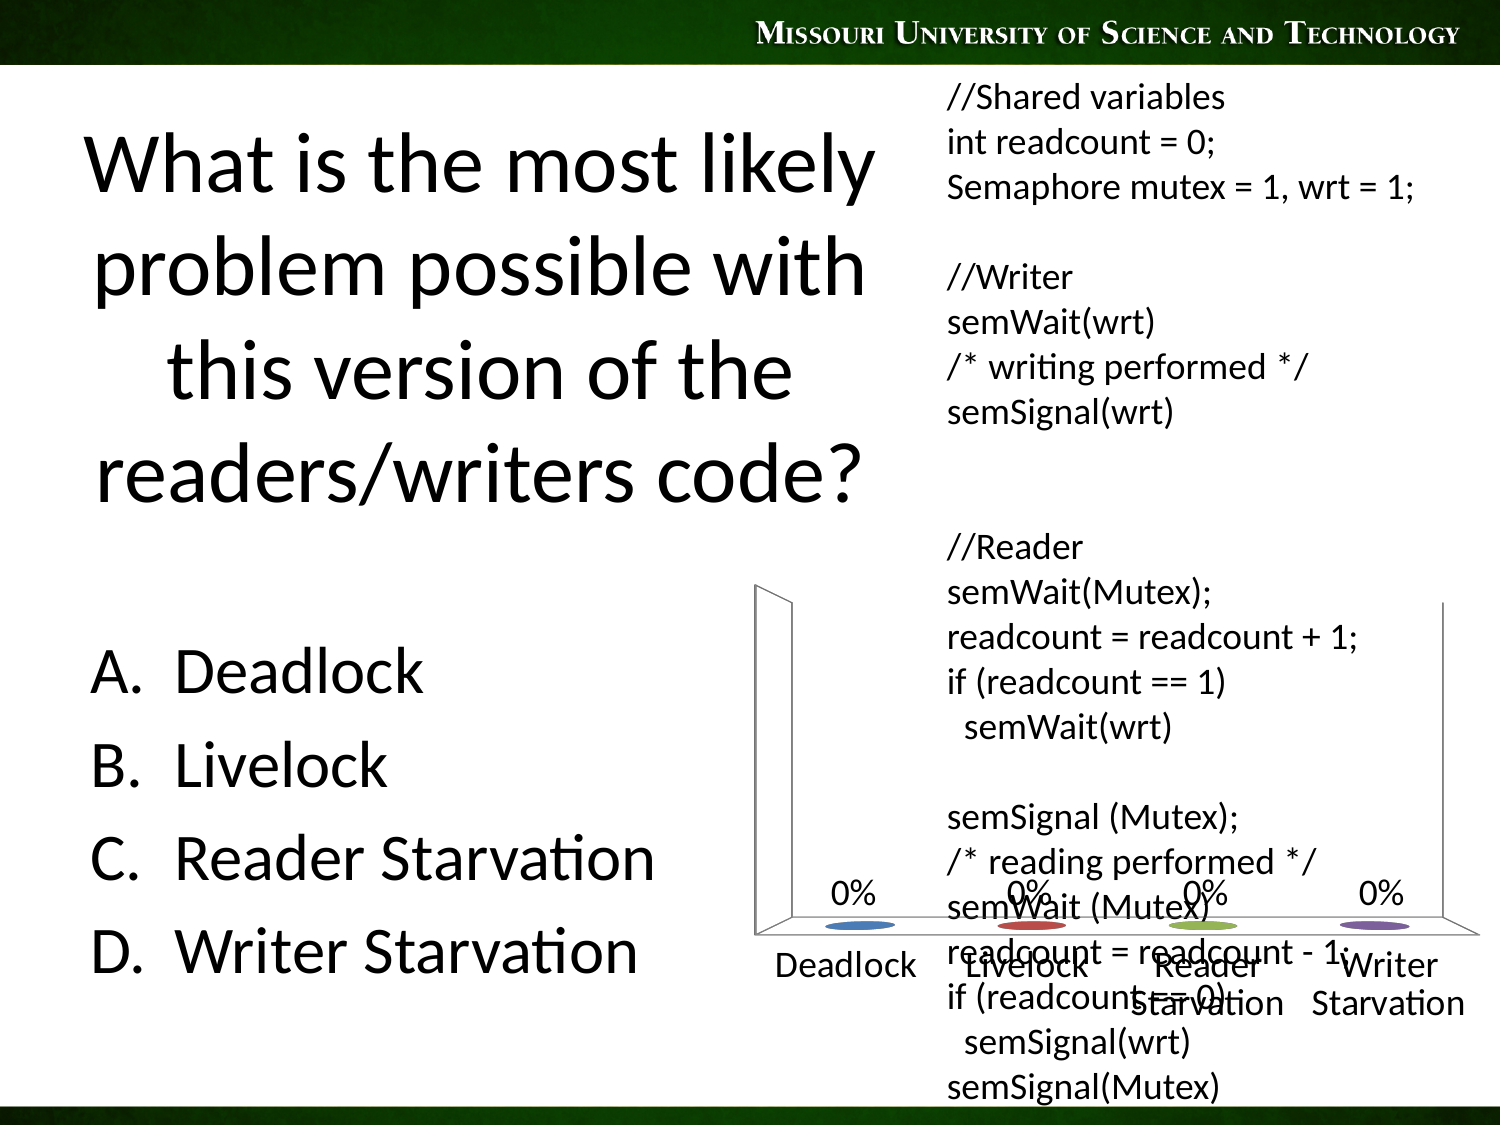

//Shared variables
int readcount = 0;
Semaphore mutex = 1, wrt = 1;

//Writer
semWait(wrt)
/* writing performed */
semSignal(wrt)

//Reader
semWait(Mutex);
readcount = readcount + 1;
if (readcount == 1)
  semWait(wrt)

semSignal (Mutex);
/* reading performed */
semWait (Mutex)
readcount = readcount - 1;
if (readcount == 0)
  semSignal(wrt)
semSignal(Mutex)
# What is the most likely problem possible with this version of the readers/writers code?

[unsupported chart]

Deadlock
Livelock
Reader Starvation
Writer Starvation